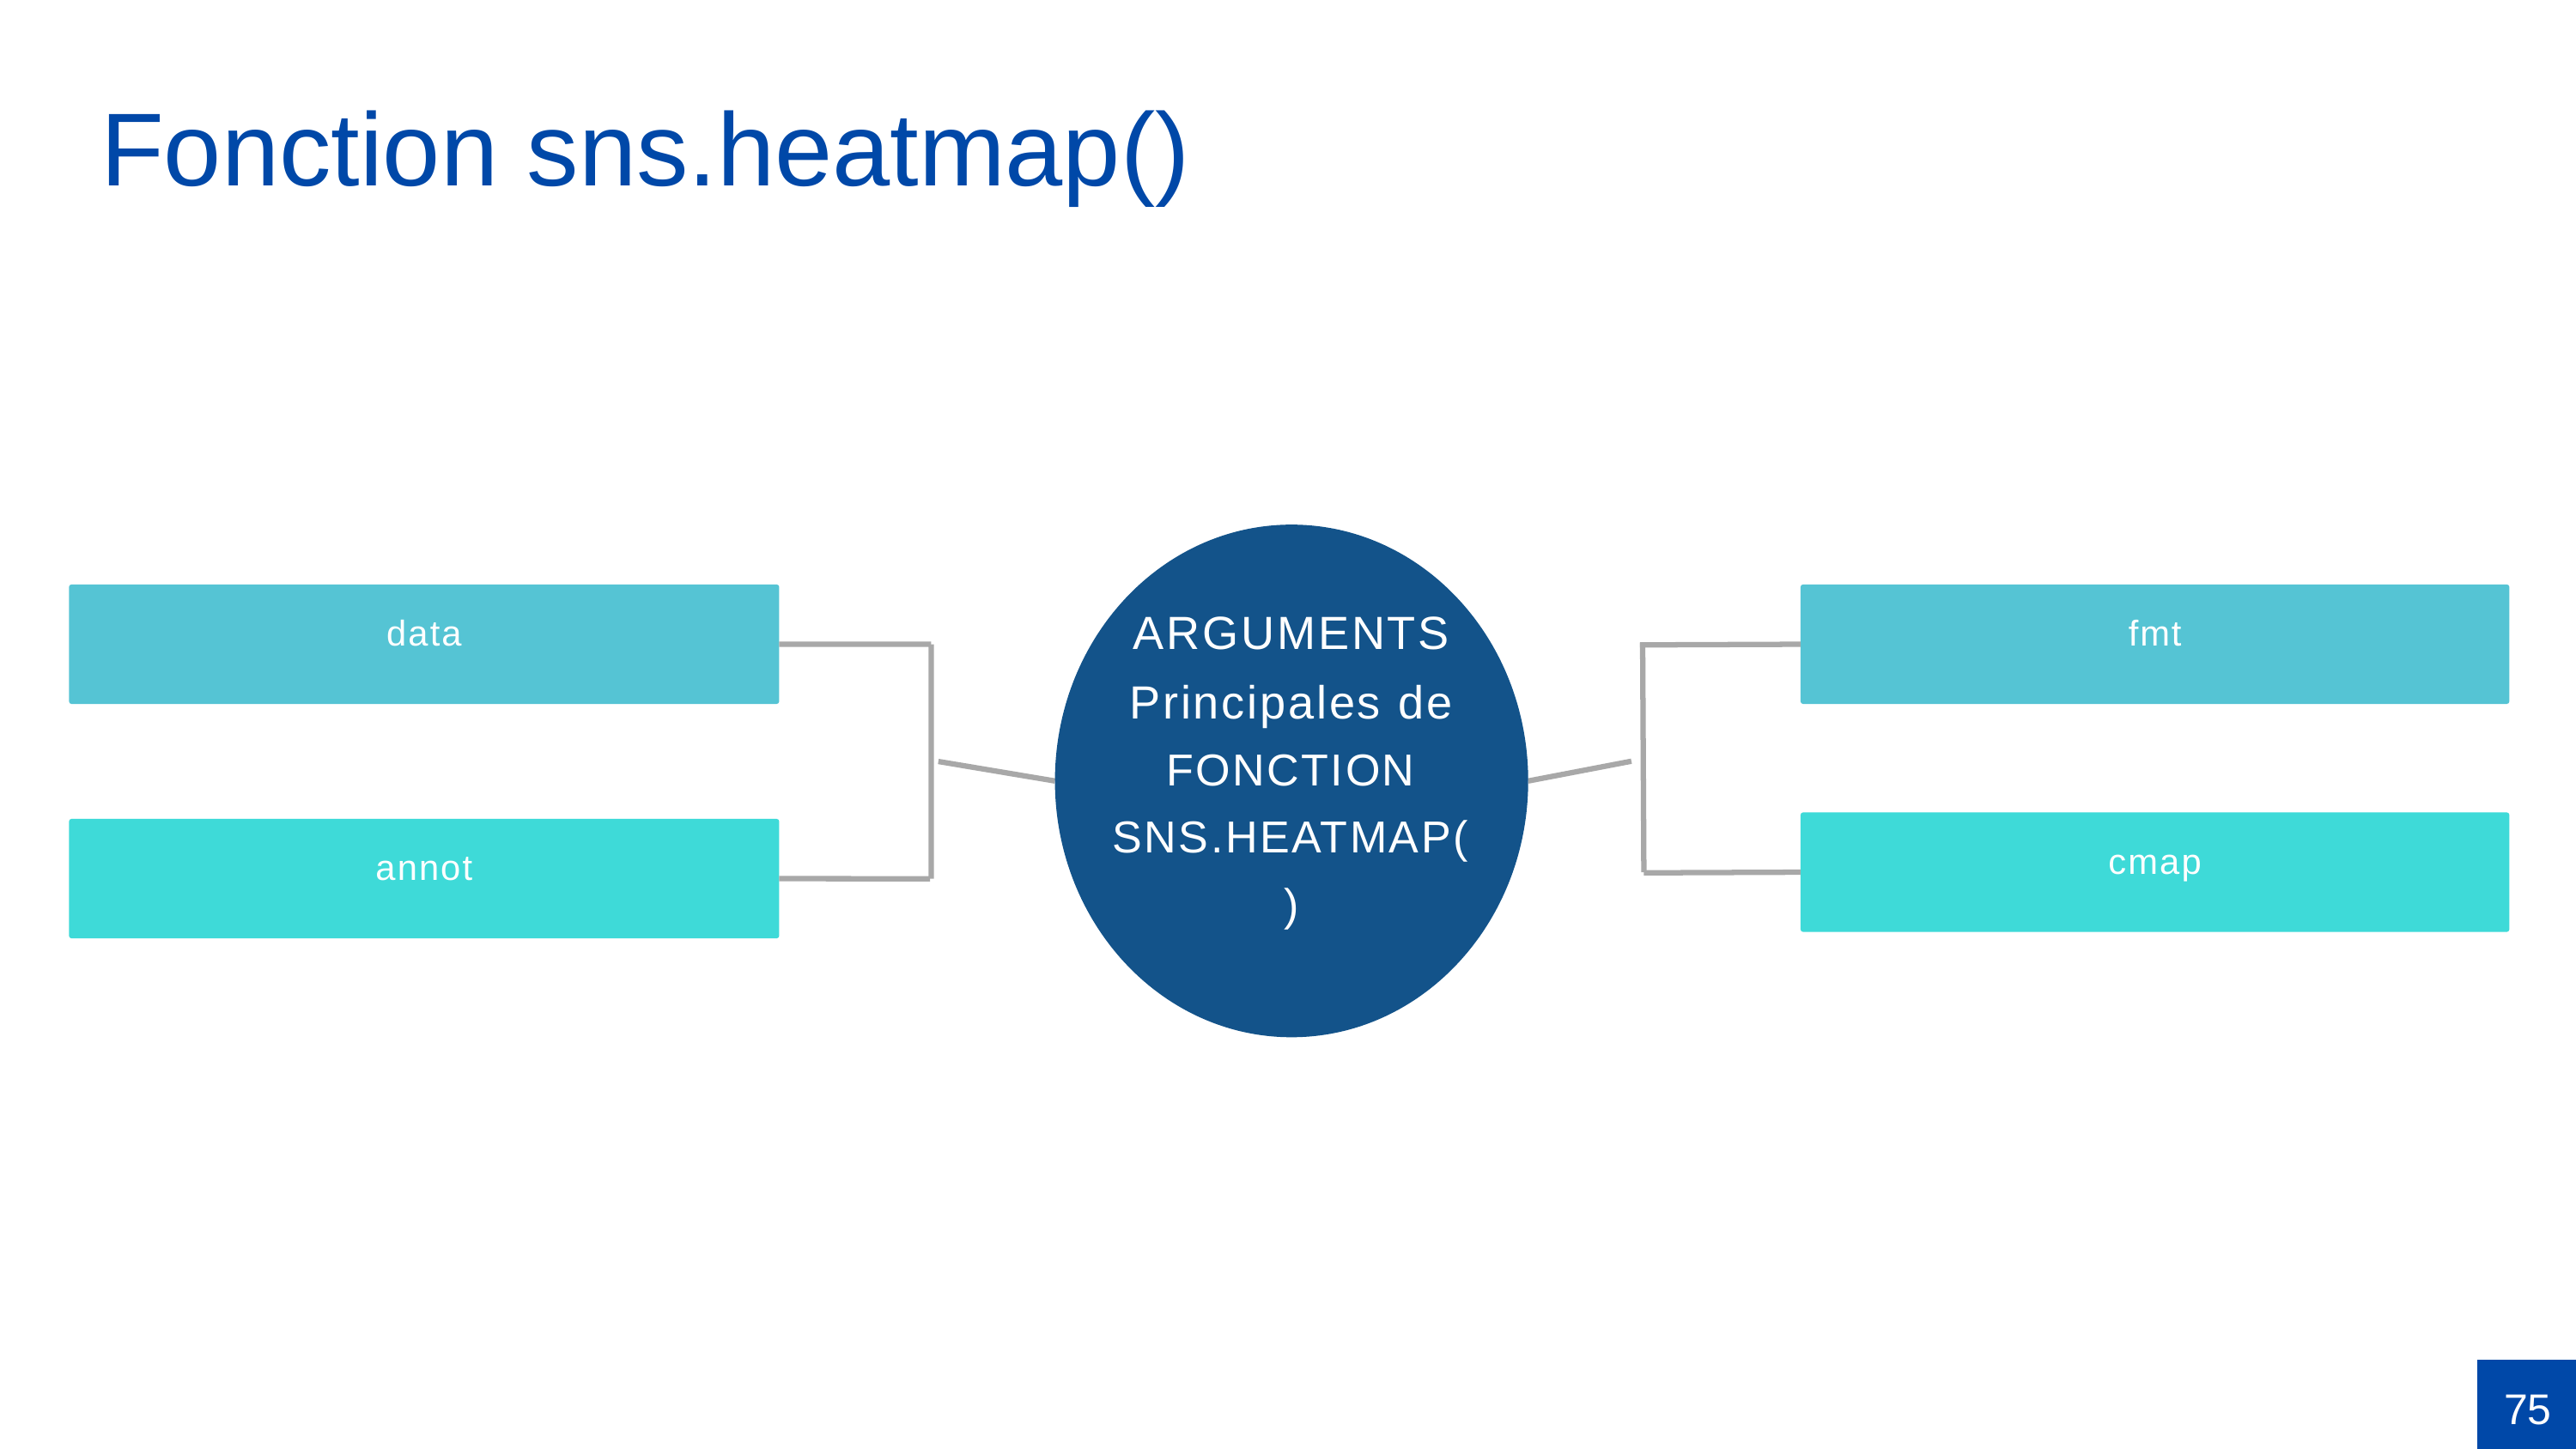

Fonction sns.heatmap()

ARGUMENTS
Principales de
FONCTION SNS.HEATMAP()

data

fmt

cmap

annot

75